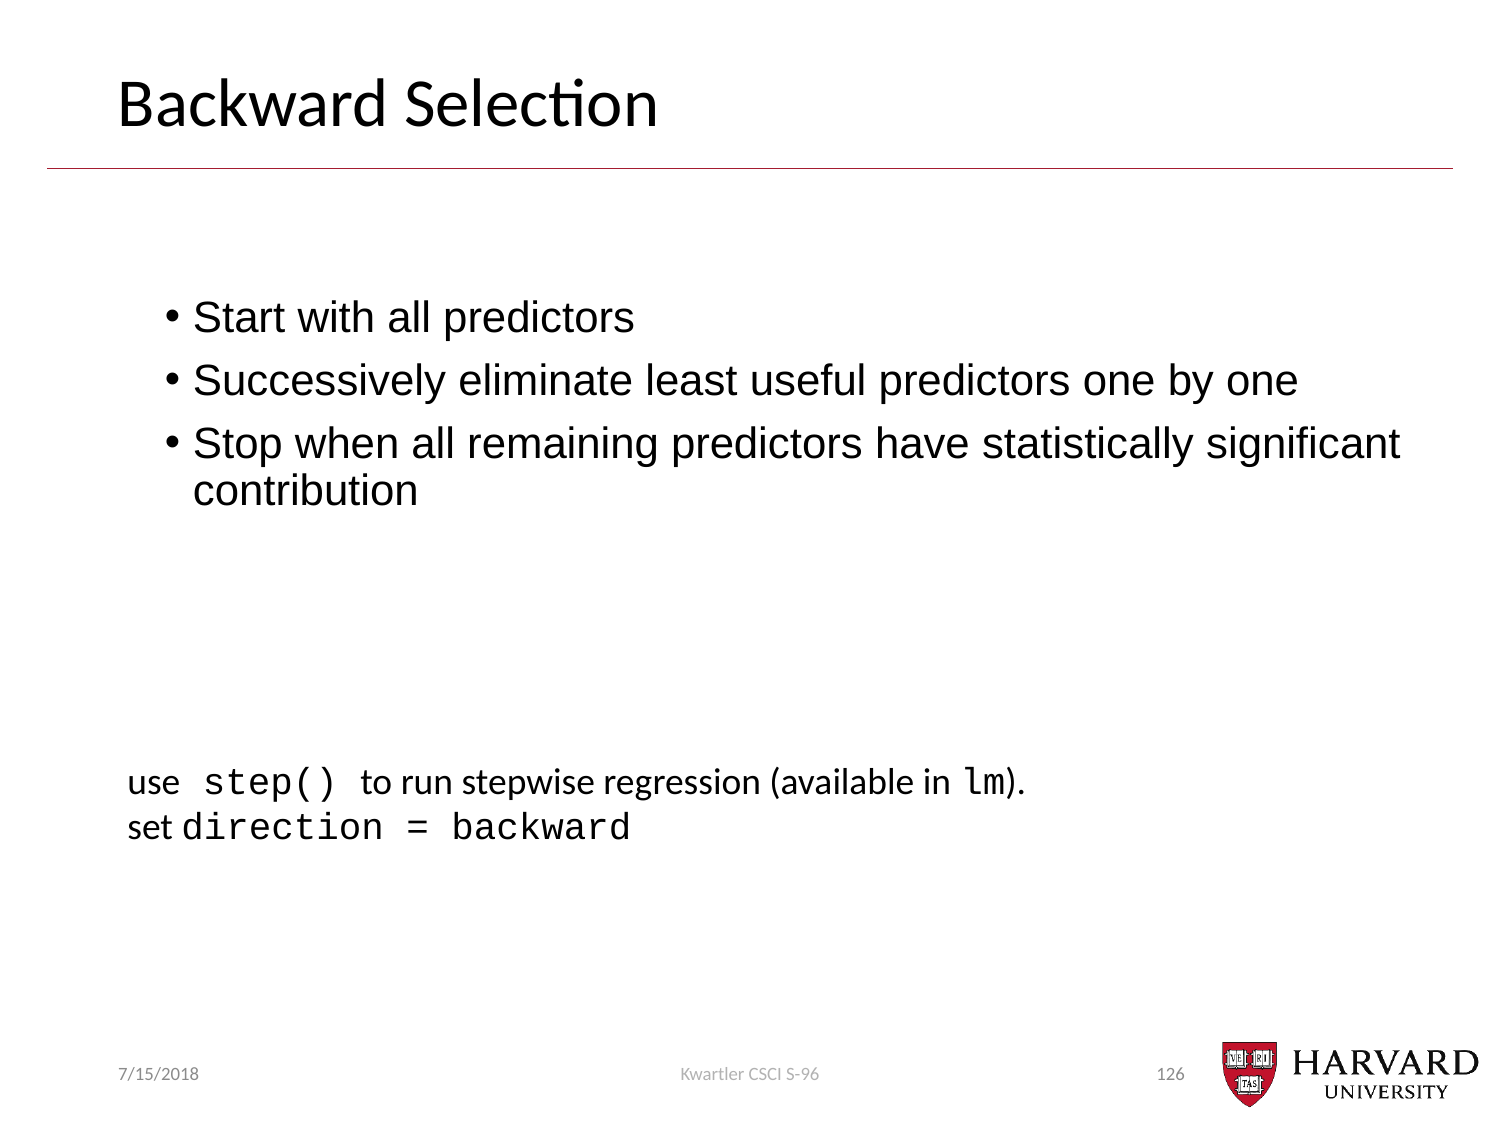

# Backward Selection
Start with all predictors
Successively eliminate least useful predictors one by one
Stop when all remaining predictors have statistically significant contribution

use step() to run stepwise regression (available in lm).
set direction = backward
7/15/2018
Kwartler CSCI S-96
126